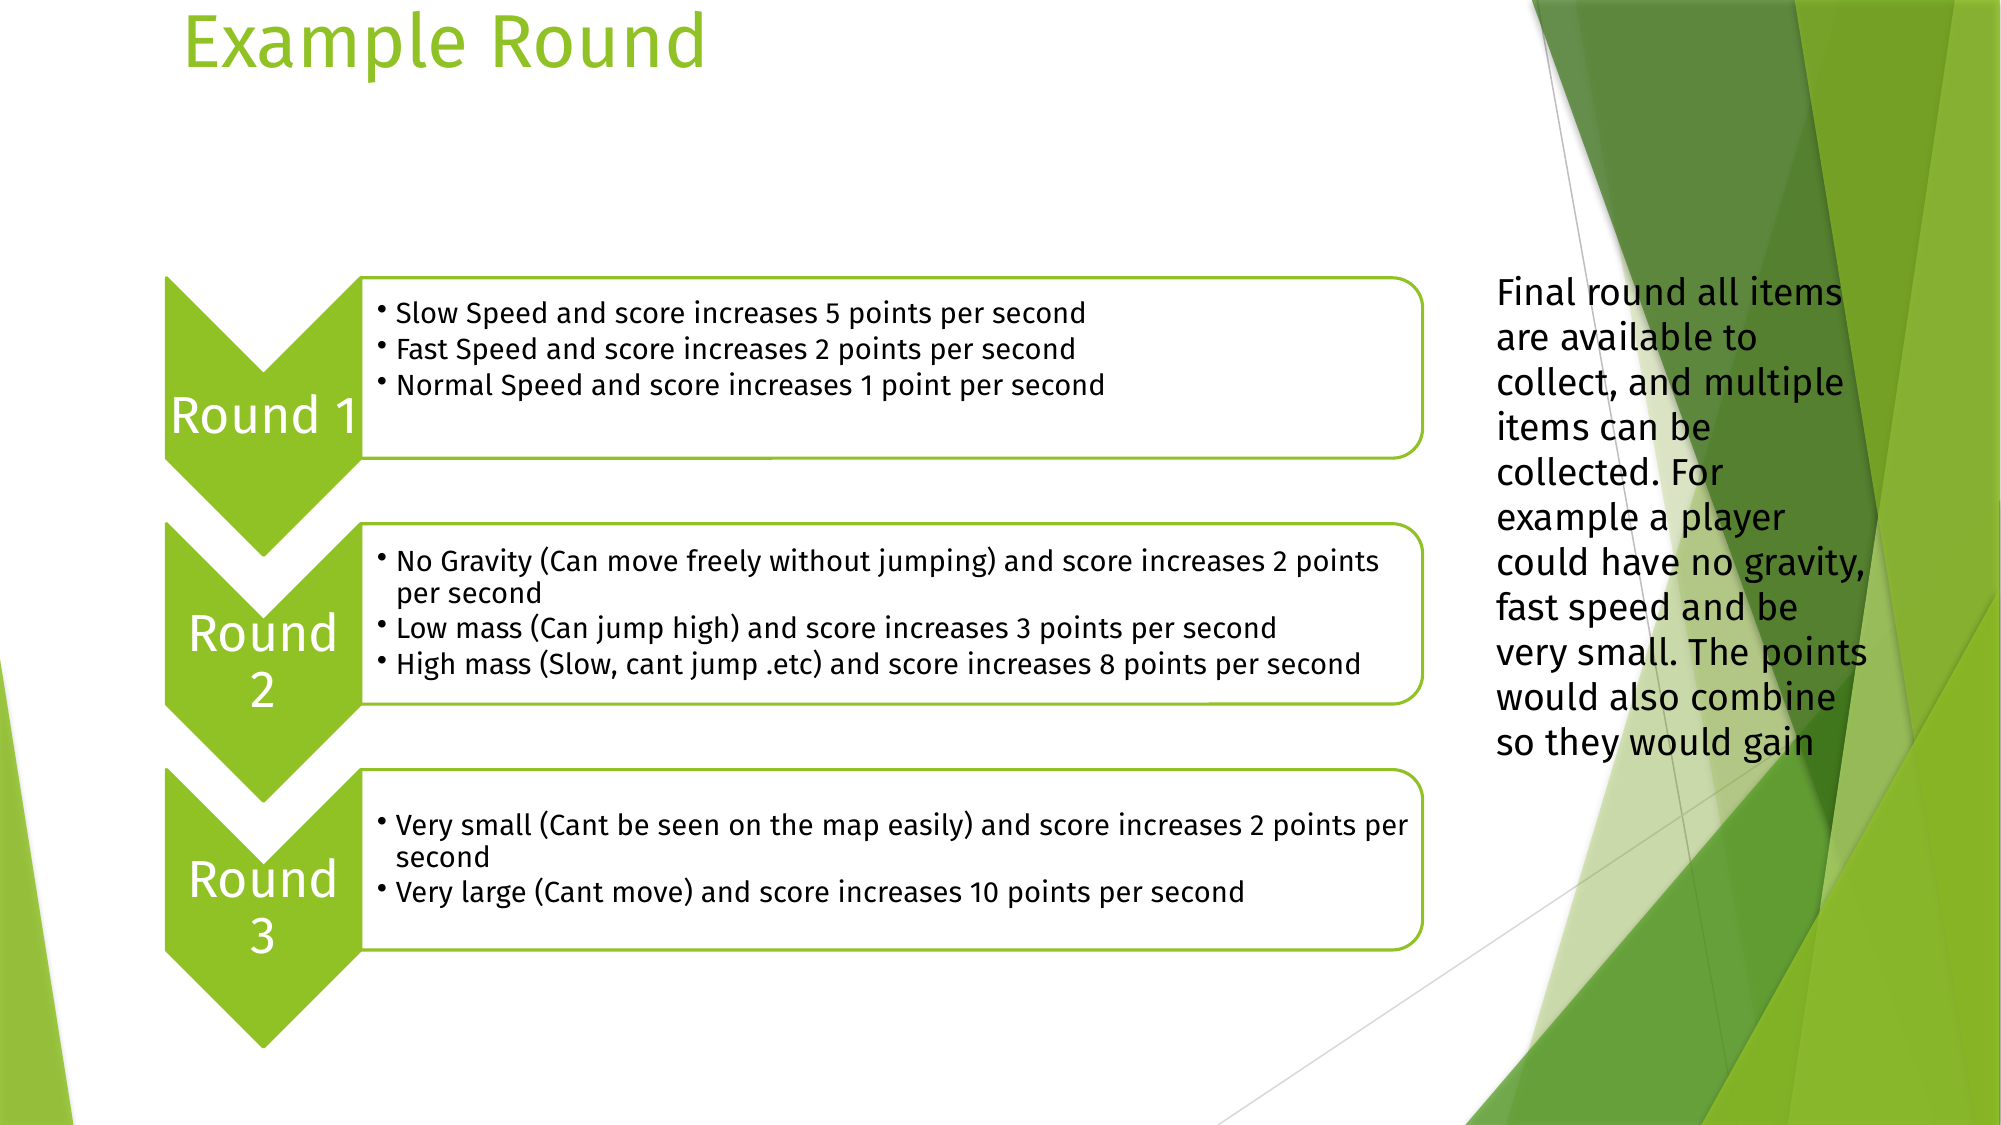

# Example Round
Final round all items are available to collect, and multiple items can be collected. For example a player could have no gravity, fast speed and be very small. The points would also combine so they would gain
Round 1
Slow Speed and score increases 5 points per second
Fast Speed and score increases 2 points per second
Normal Speed and score increases 1 point per second

Round 2
No Gravity (Can move freely without jumping) and score increases 2 points per second
Low mass (Can jump high) and score increases 3 points per second
High mass (Slow, cant jump .etc) and score increases 8 points per second
Round 3
Very small (Cant be seen on the map easily) and score increases 2 points per second
Very large (Cant move) and score increases 10 points per second